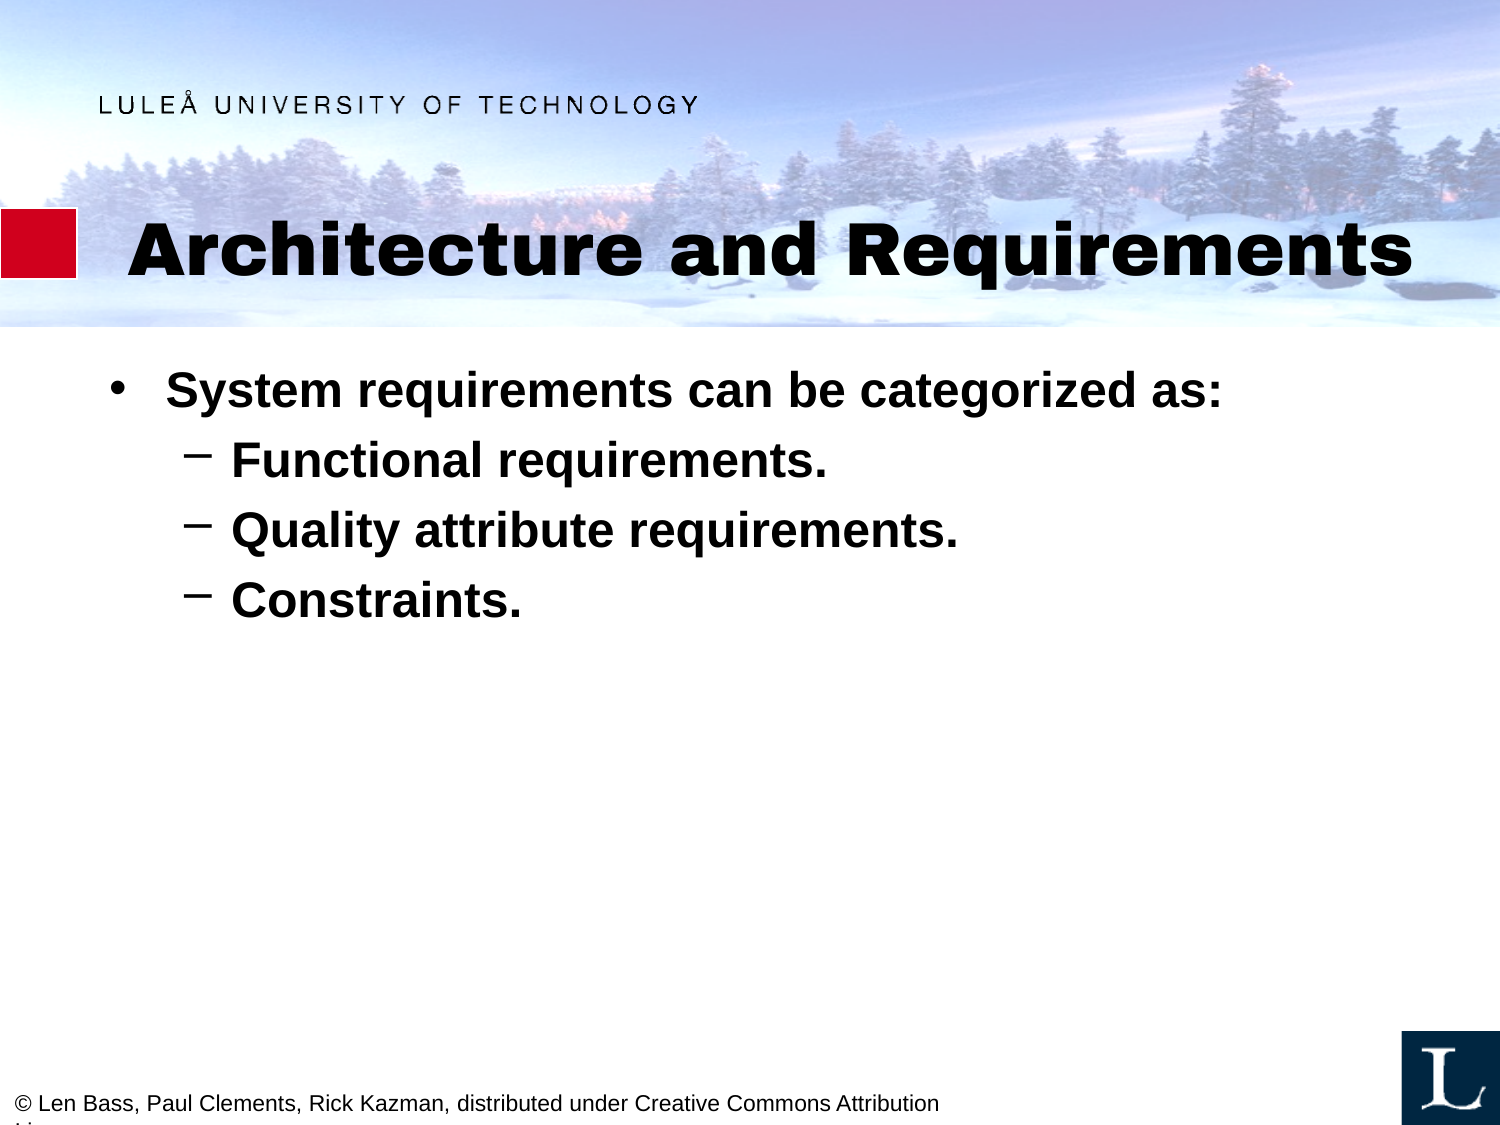

# Architecture and Requirements
System requirements can be categorized as:
Functional requirements.
Quality attribute requirements.
Constraints.

© Len Bass, Paul Clements, Rick Kazman, distributed under Creative Commons Attribution License